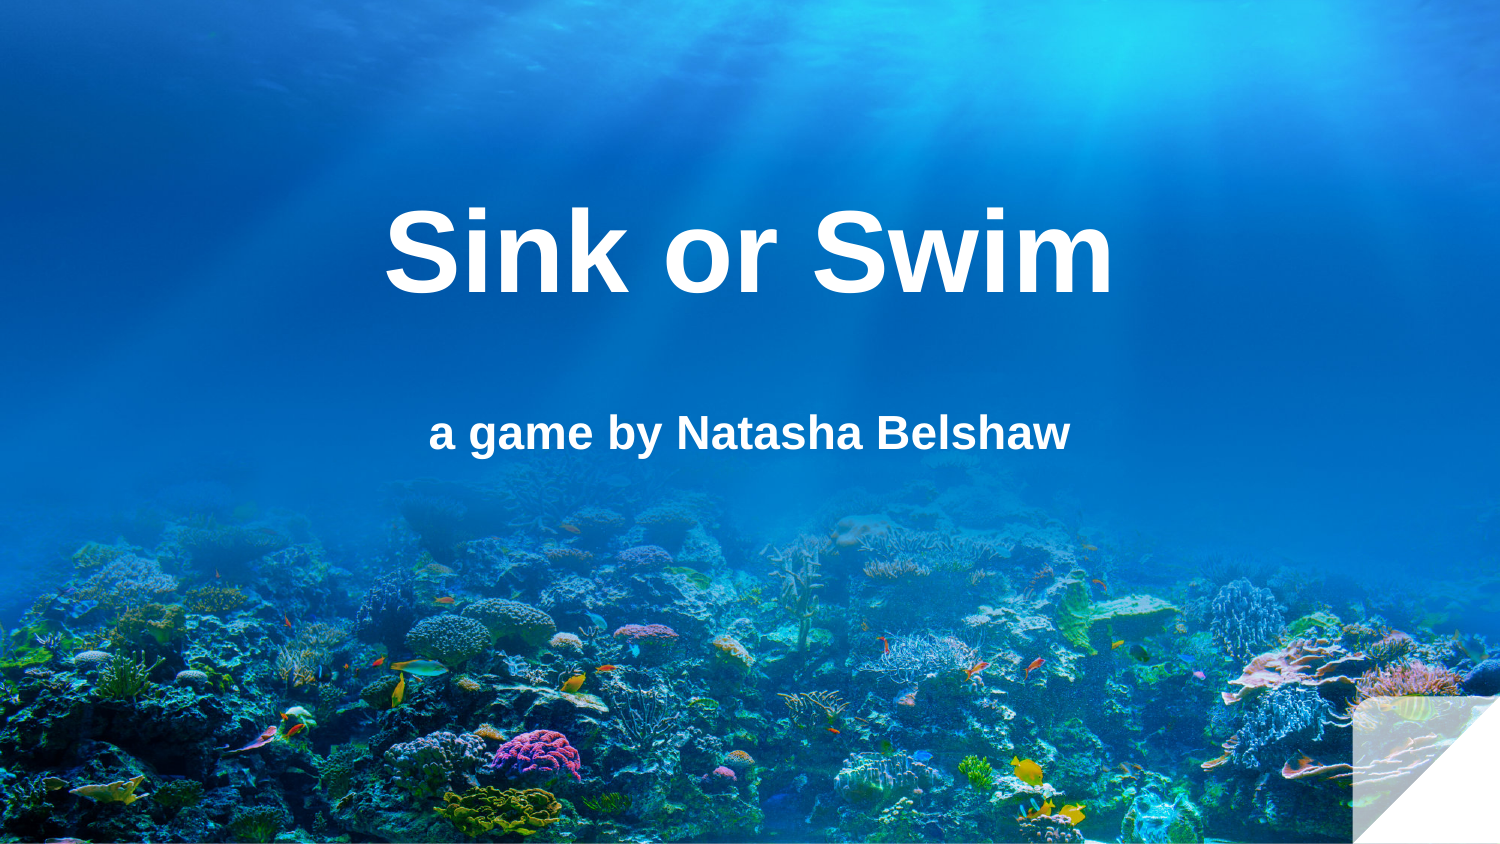

# Sink or Swim
a game by Natasha Belshaw